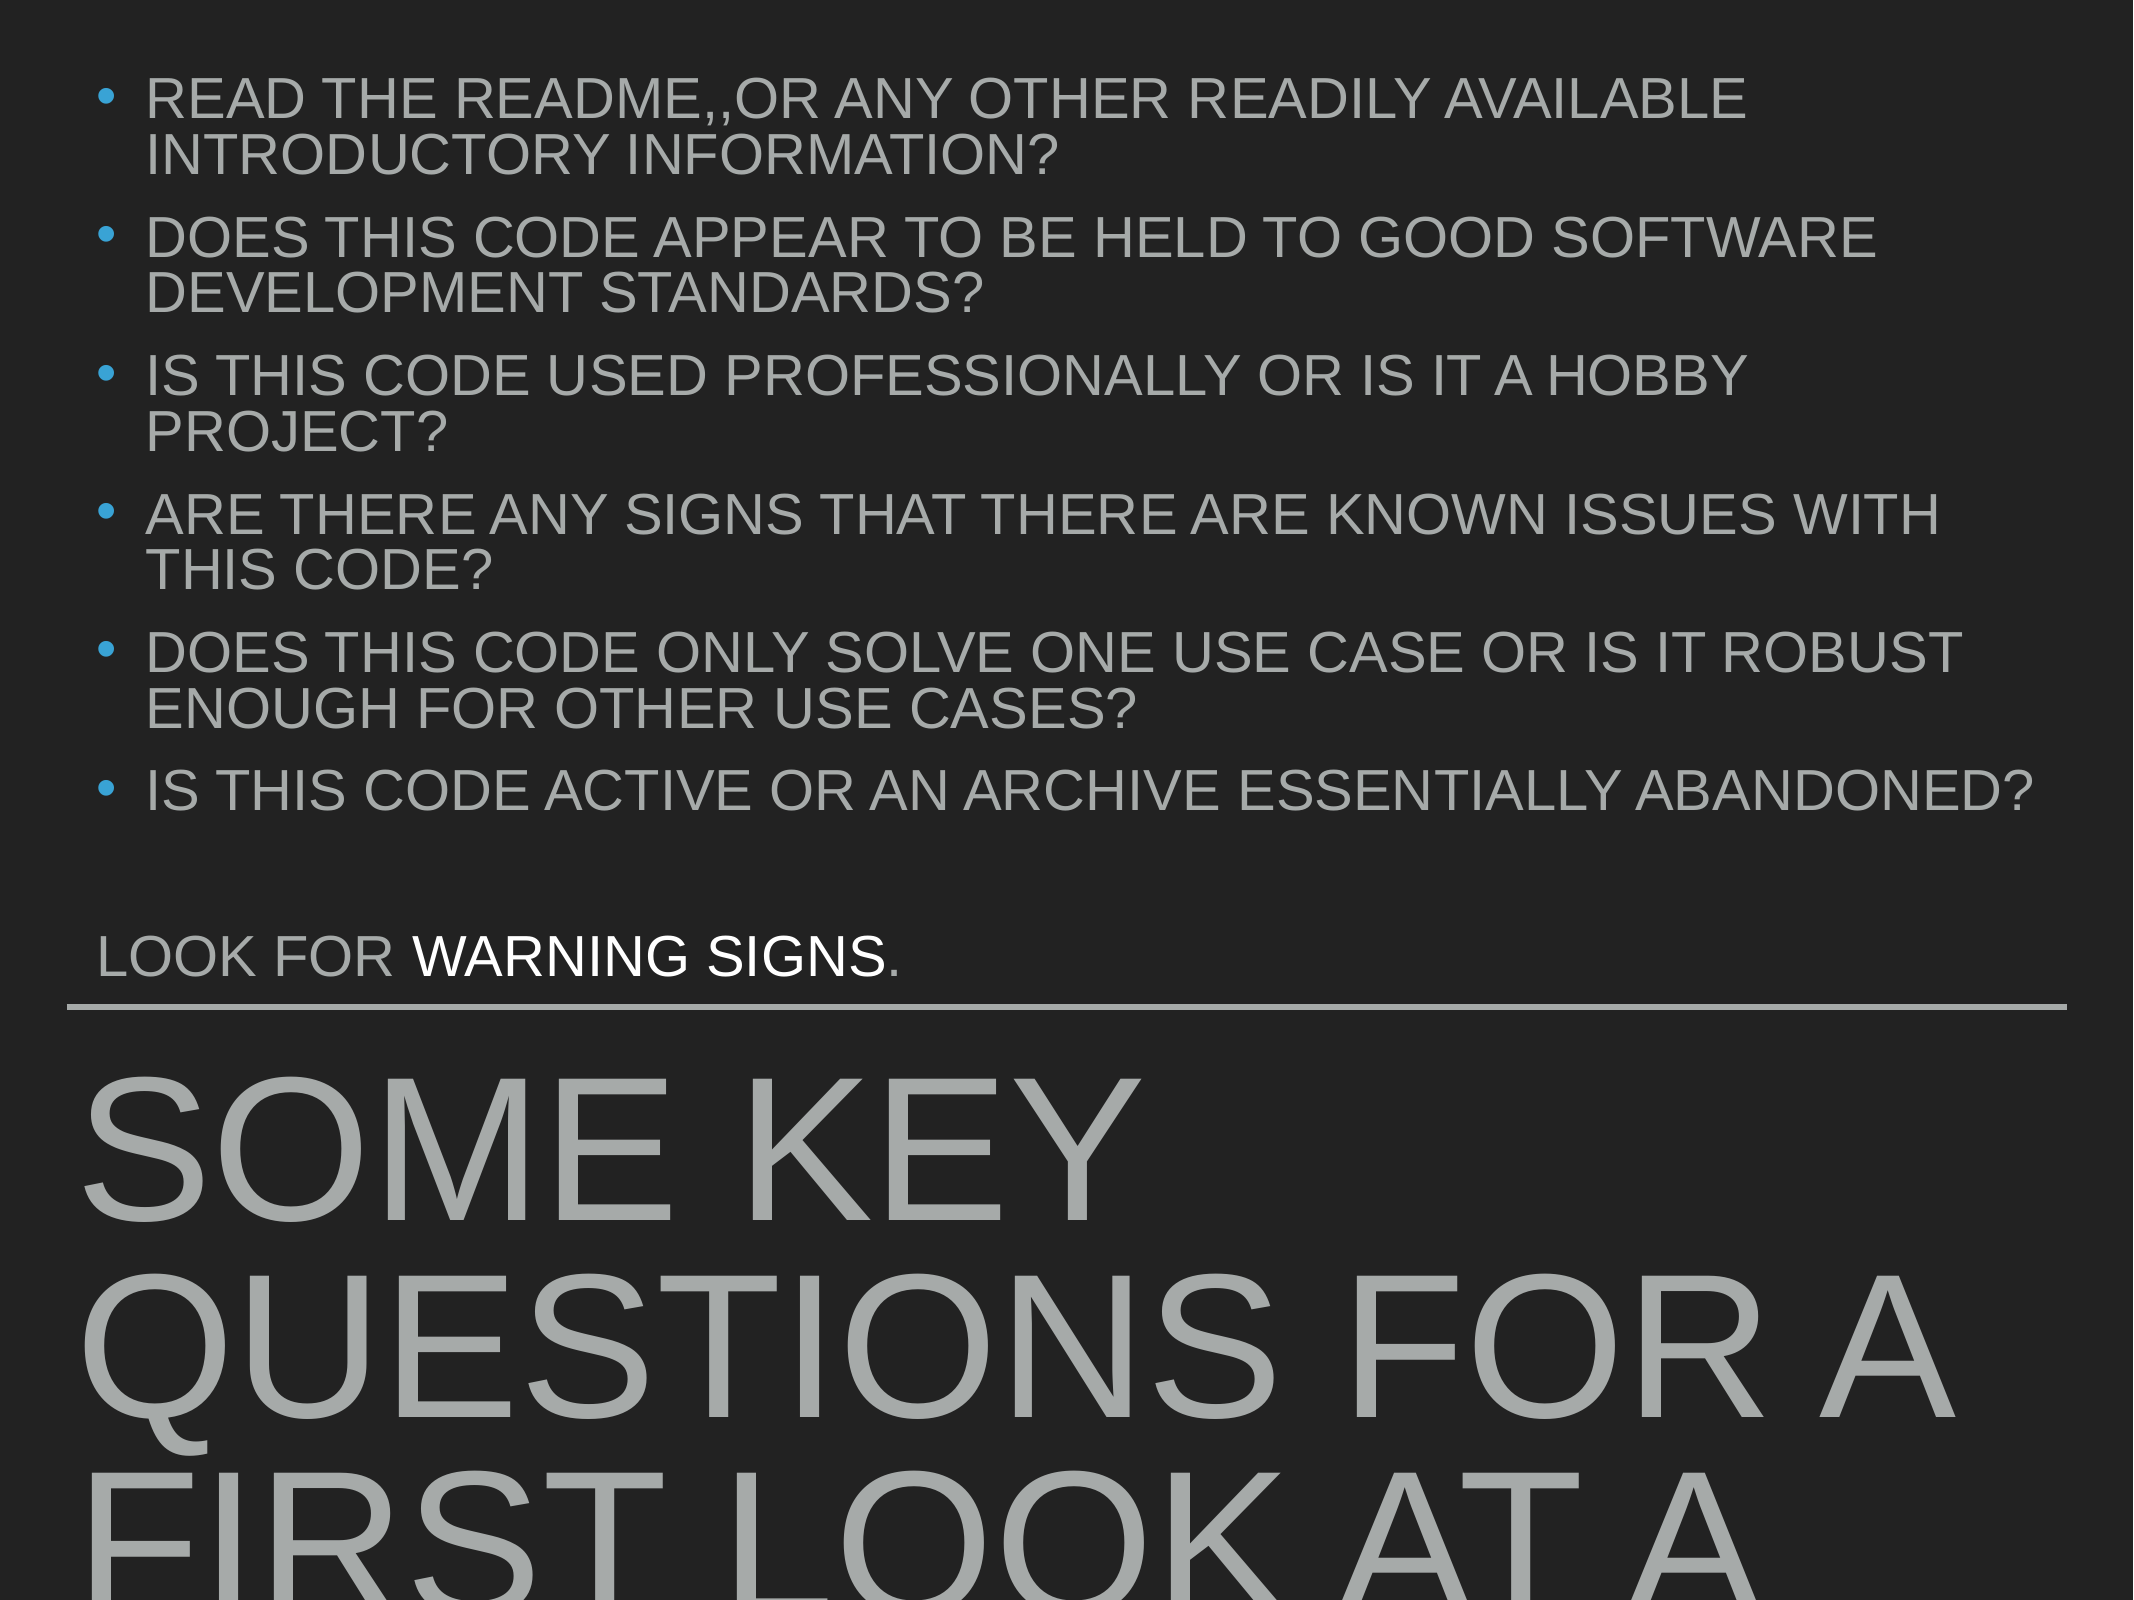

read the readme,,or any other readily available introductory information?
Does this code appear to be held to good software development standards?
Is this code used professionally or is it a hobby project?
Are there any signs that there are known issues with this code?
Does this code only solve one use case or is it robust enough for other use cases?
Is this code active or an archive essentially abandoned?

Look for warning signs.
# Some Key Questions for a First Look at a New Package